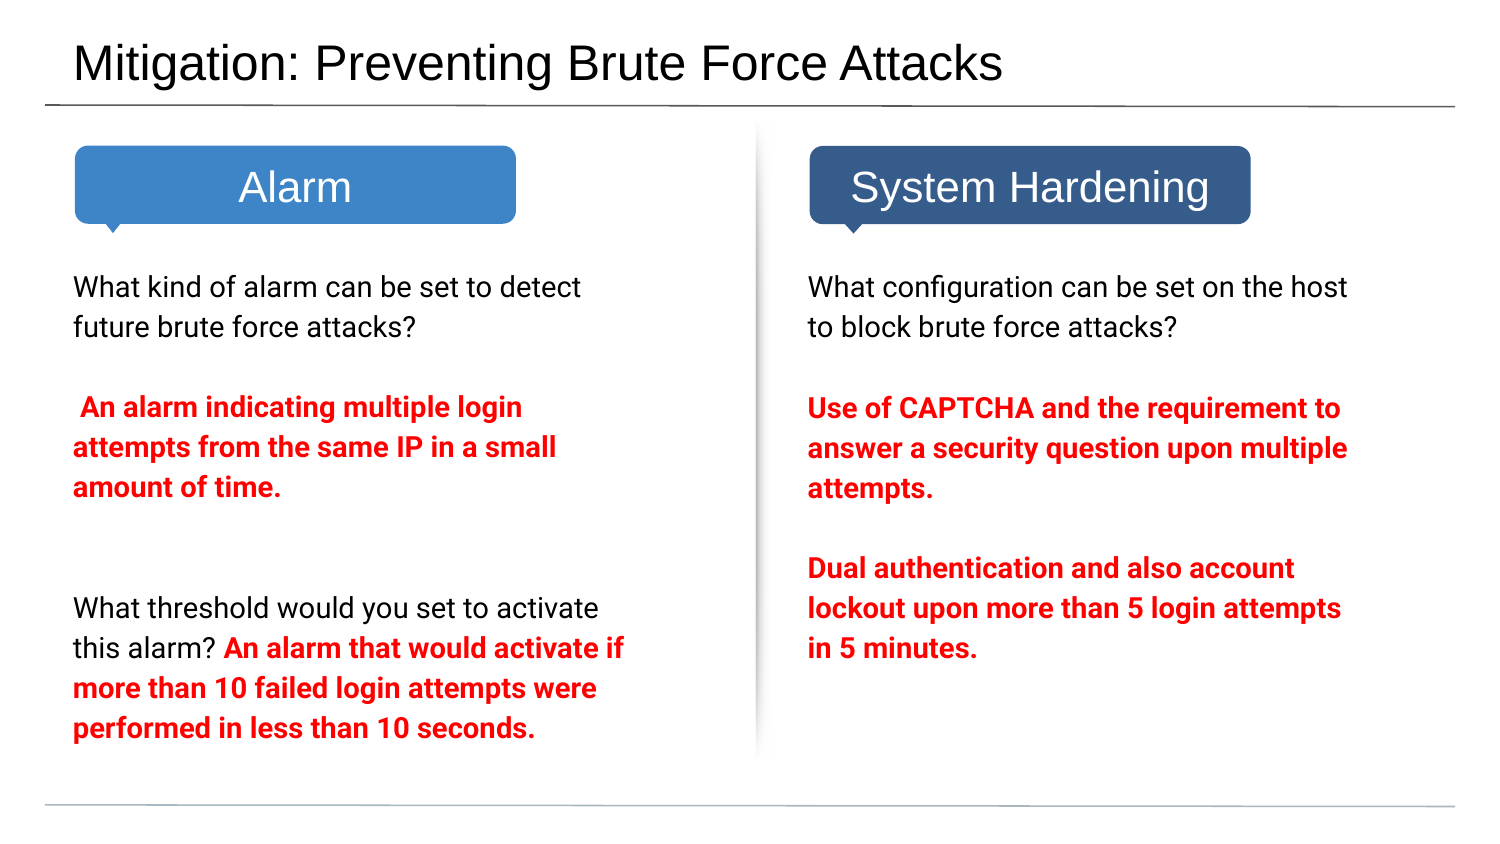

# Mitigation: Preventing Brute Force Attacks
What kind of alarm can be set to detect future brute force attacks?

 An alarm indicating multiple login attempts from the same IP in a small amount of time.

What threshold would you set to activate this alarm? An alarm that would activate if more than 10 failed login attempts were performed in less than 10 seconds.

What configuration can be set on the host to block brute force attacks?

Use of CAPTCHA and the requirement to answer a security question upon multiple attempts.

Dual authentication and also account lockout upon more than 5 login attempts in 5 minutes.